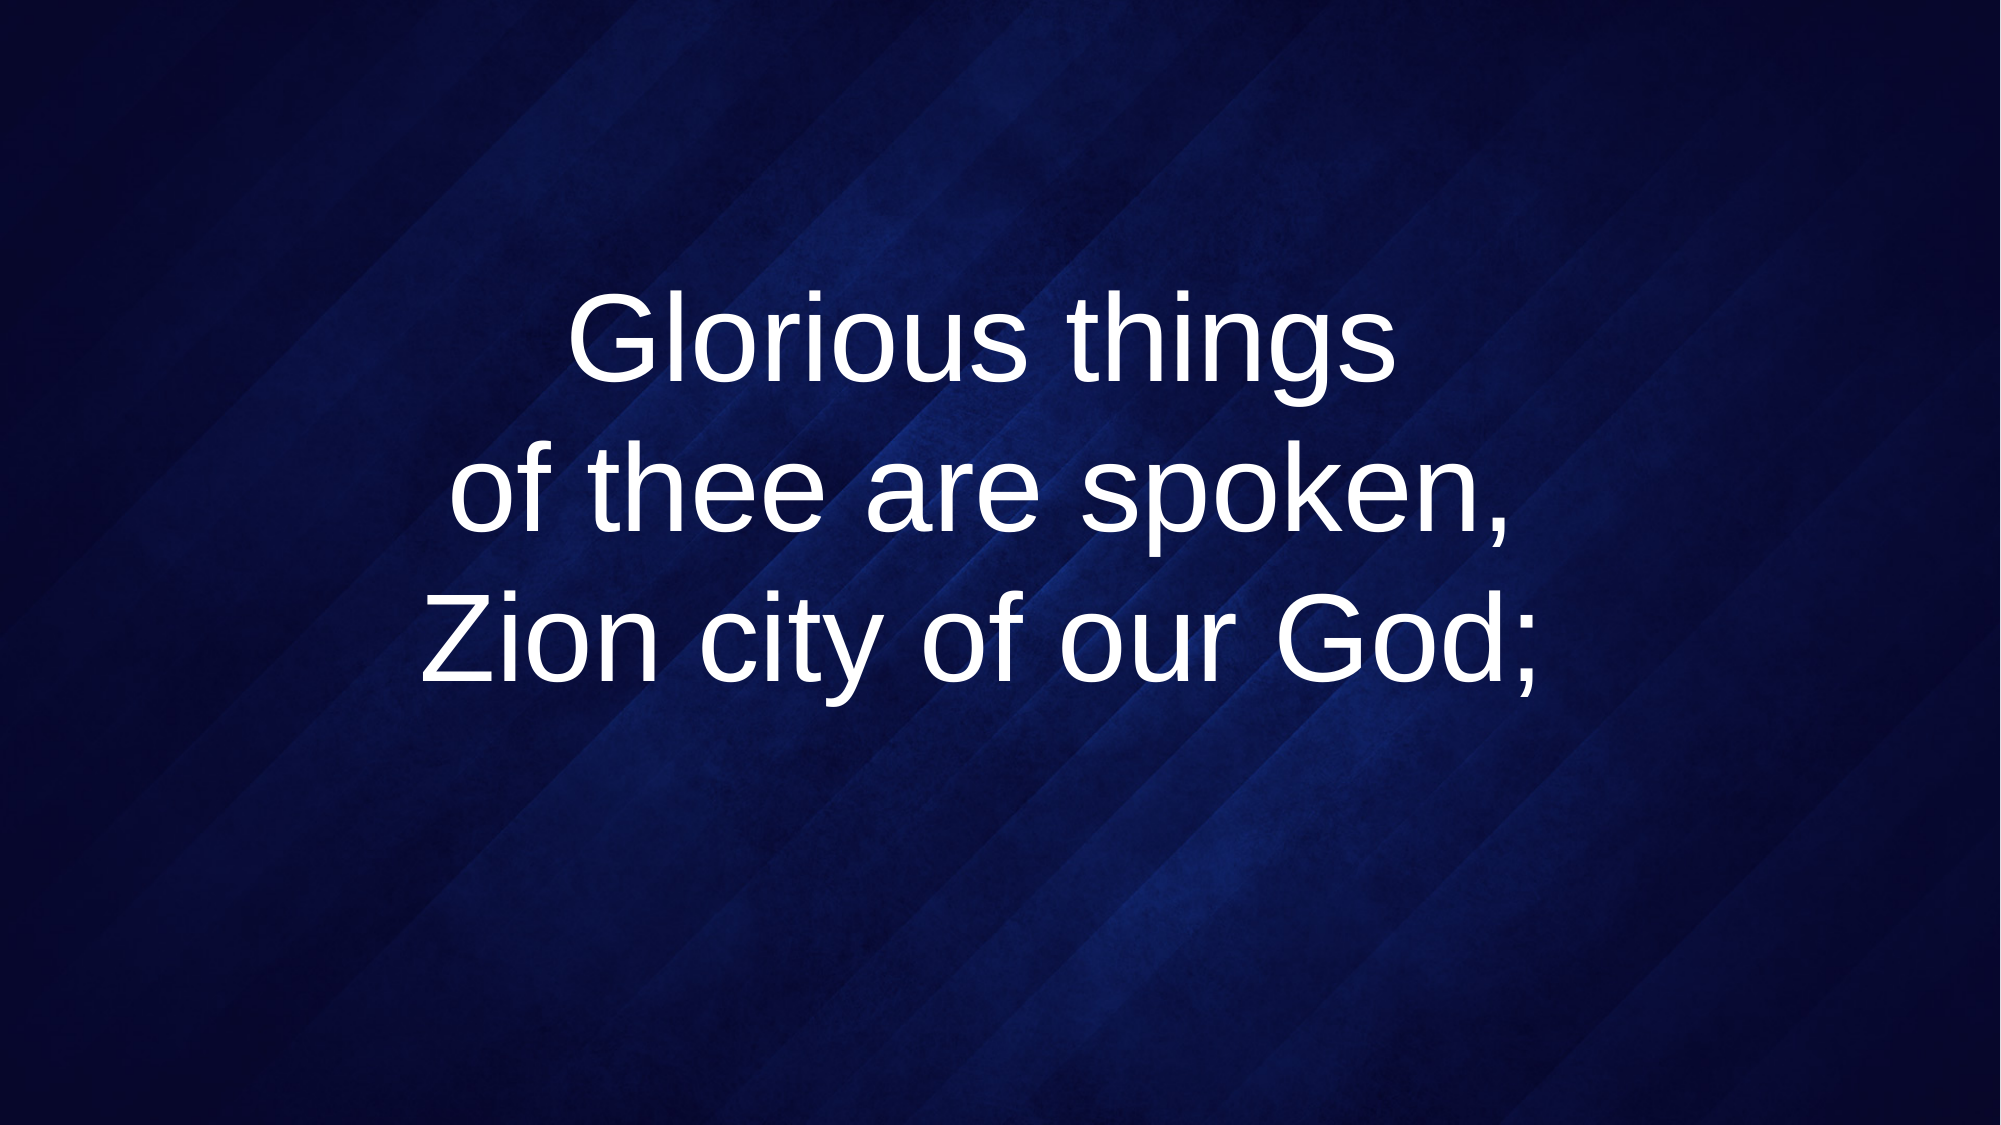

# Glorious things of thee are spoken, Zion city of our God;